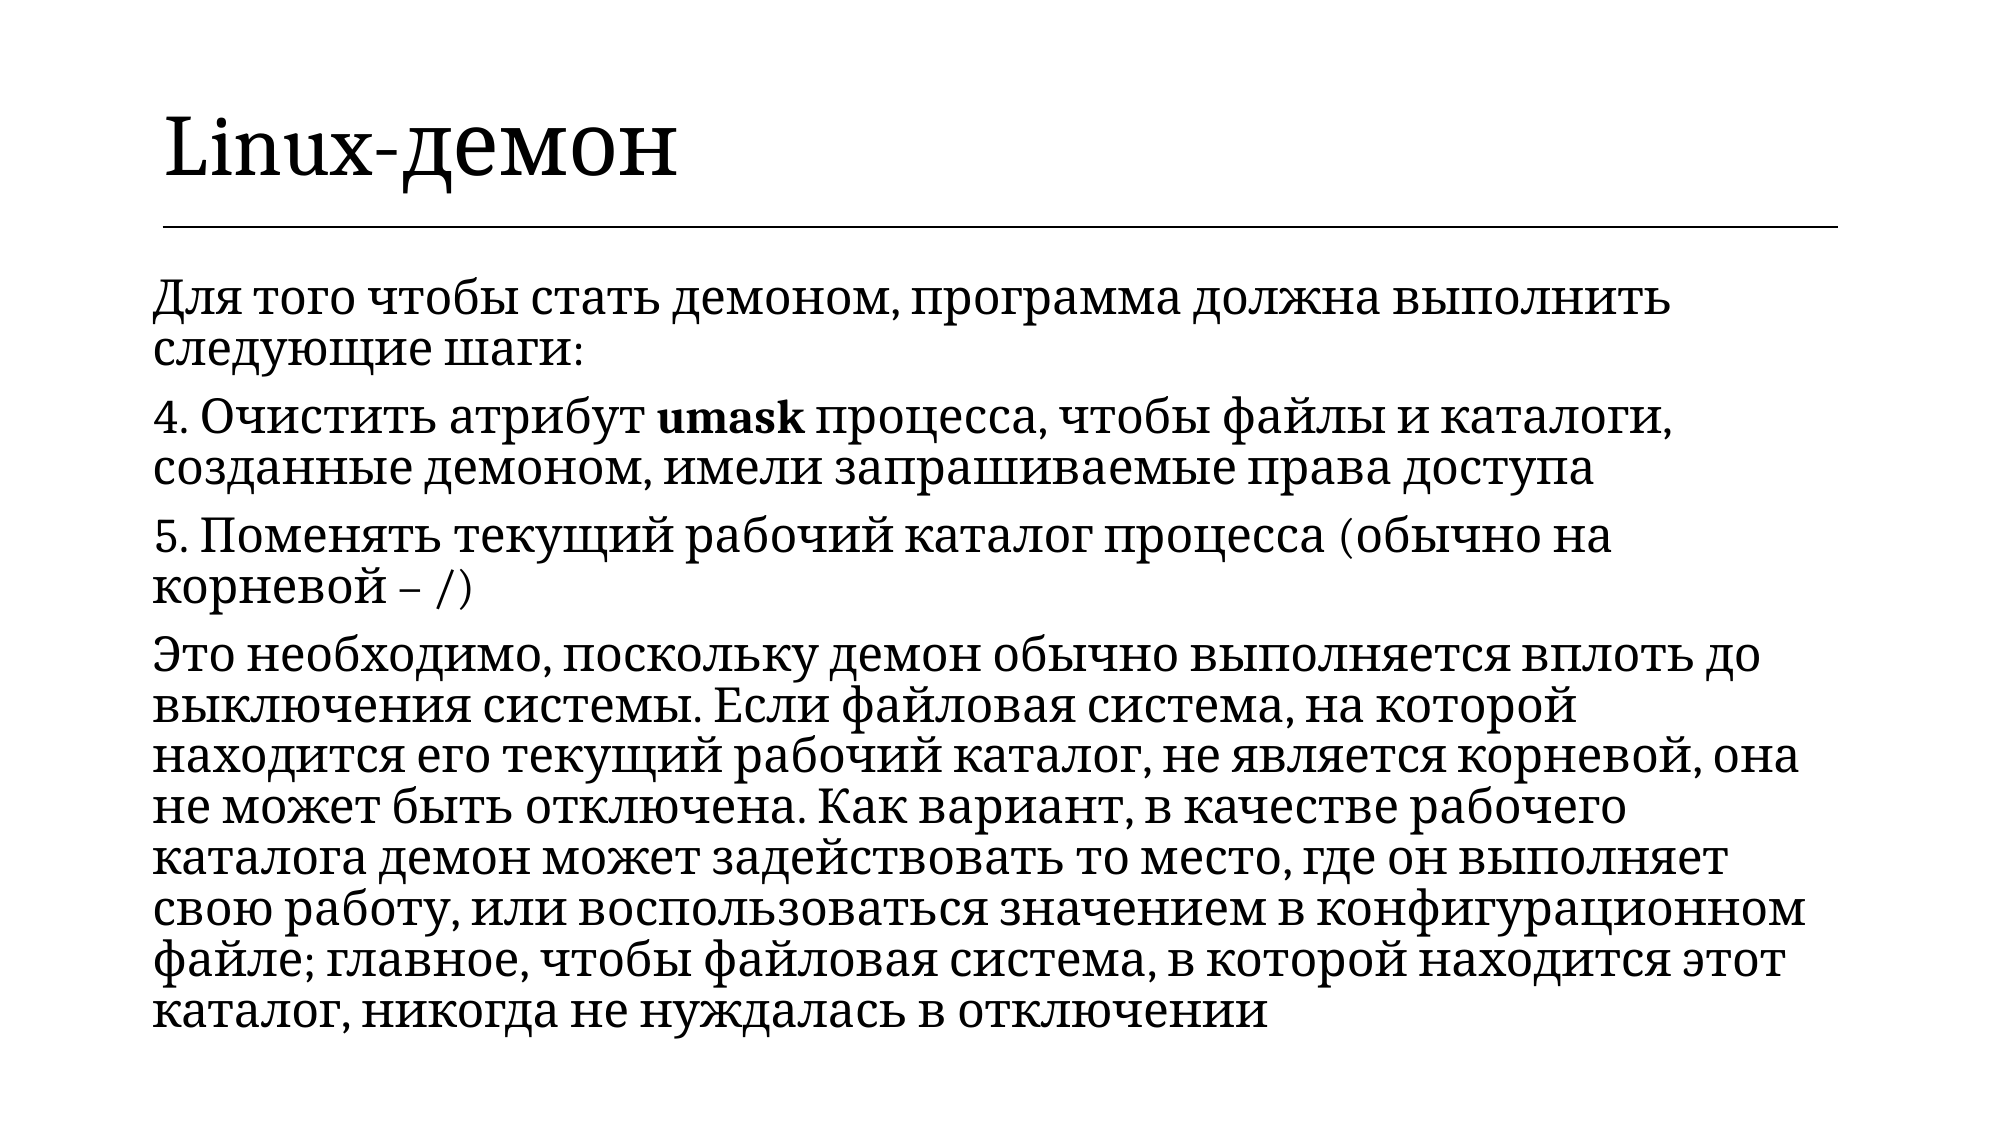

| Linux-демон |
| --- |
Для того чтобы стать демоном, программа должна выполнить следующие шаги:
4. Очистить атрибут umask процесса, чтобы файлы и каталоги, созданные демоном, имели запрашиваемые права доступа
5. Поменять текущий рабочий каталог процесса (обычно на корневой – /)
Это необходимо, поскольку демон обычно выполняется вплоть до выключения системы. Если файловая система, на которой находится его текущий рабочий каталог, не является корневой, она не может быть отключена. Как вариант, в качестве рабочего каталога демон может задействовать то место, где он выполняет свою работу, или воспользоваться значением в конфигурационном файле; главное, чтобы файловая система, в которой находится этот каталог, никогда не нуждалась в отключении